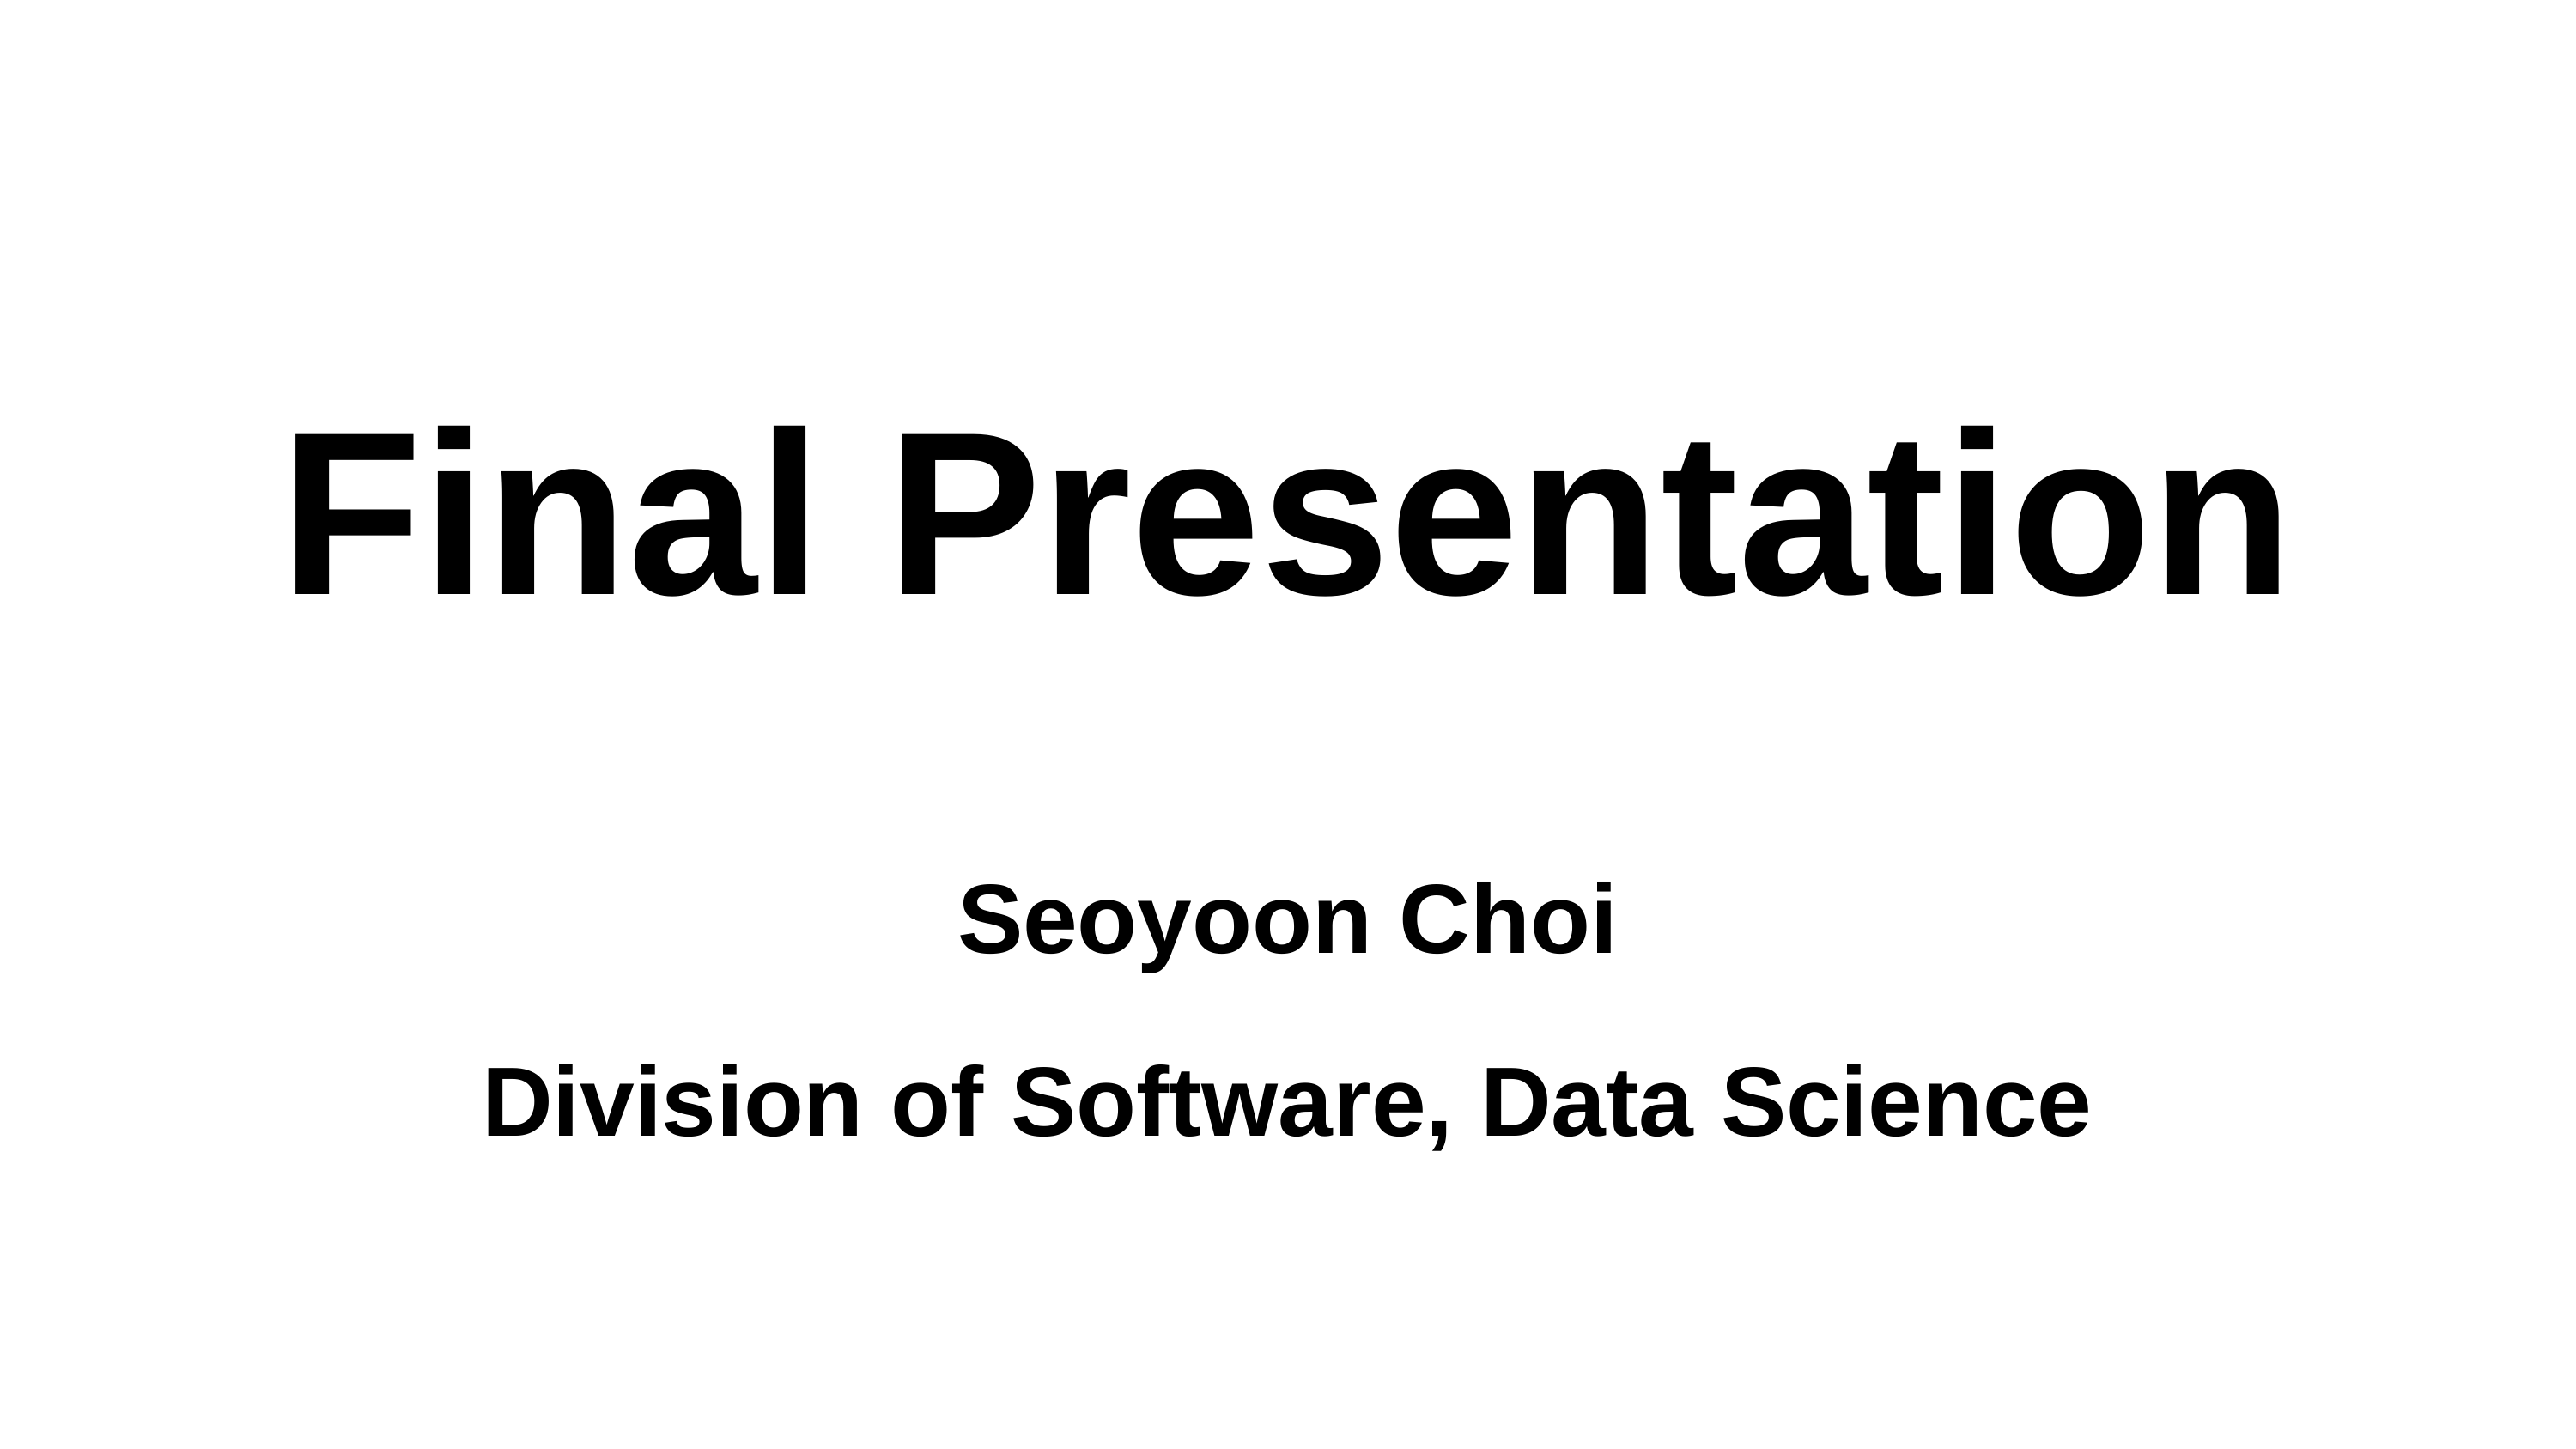

Final Presentation
Seoyoon Choi
Division of Software, Data Science